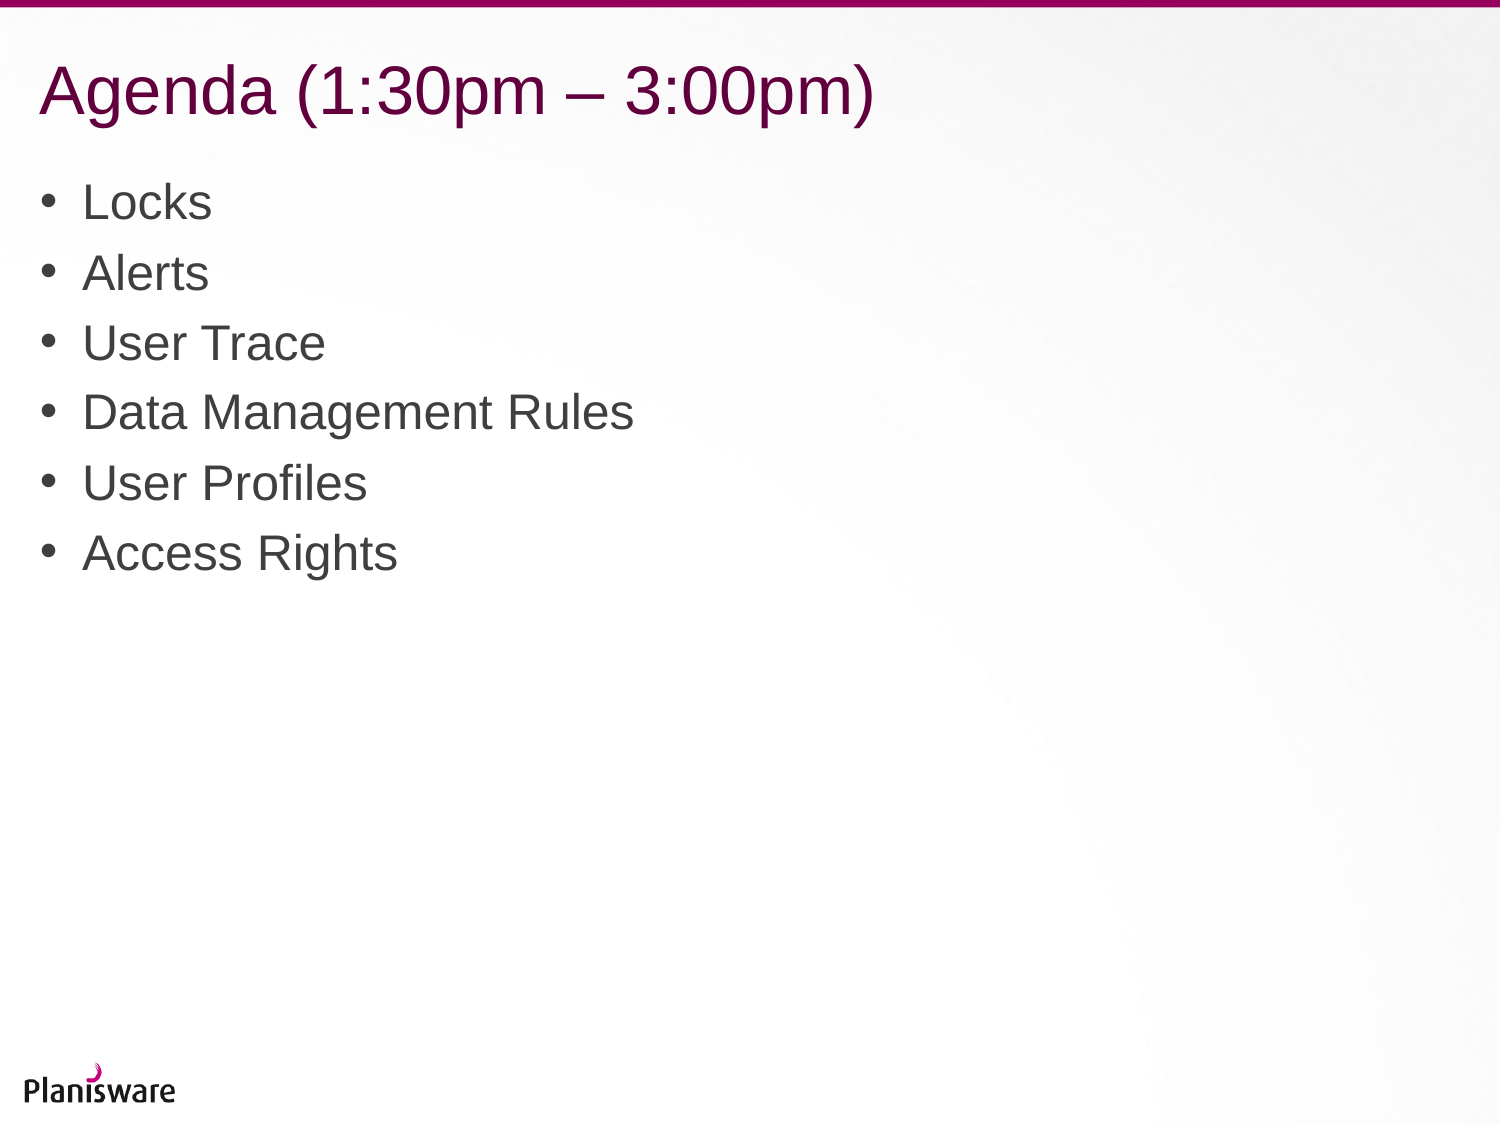

# Agenda (1:30pm – 3:00pm)
Locks
Alerts
User Trace
Data Management Rules
User Profiles
Access Rights